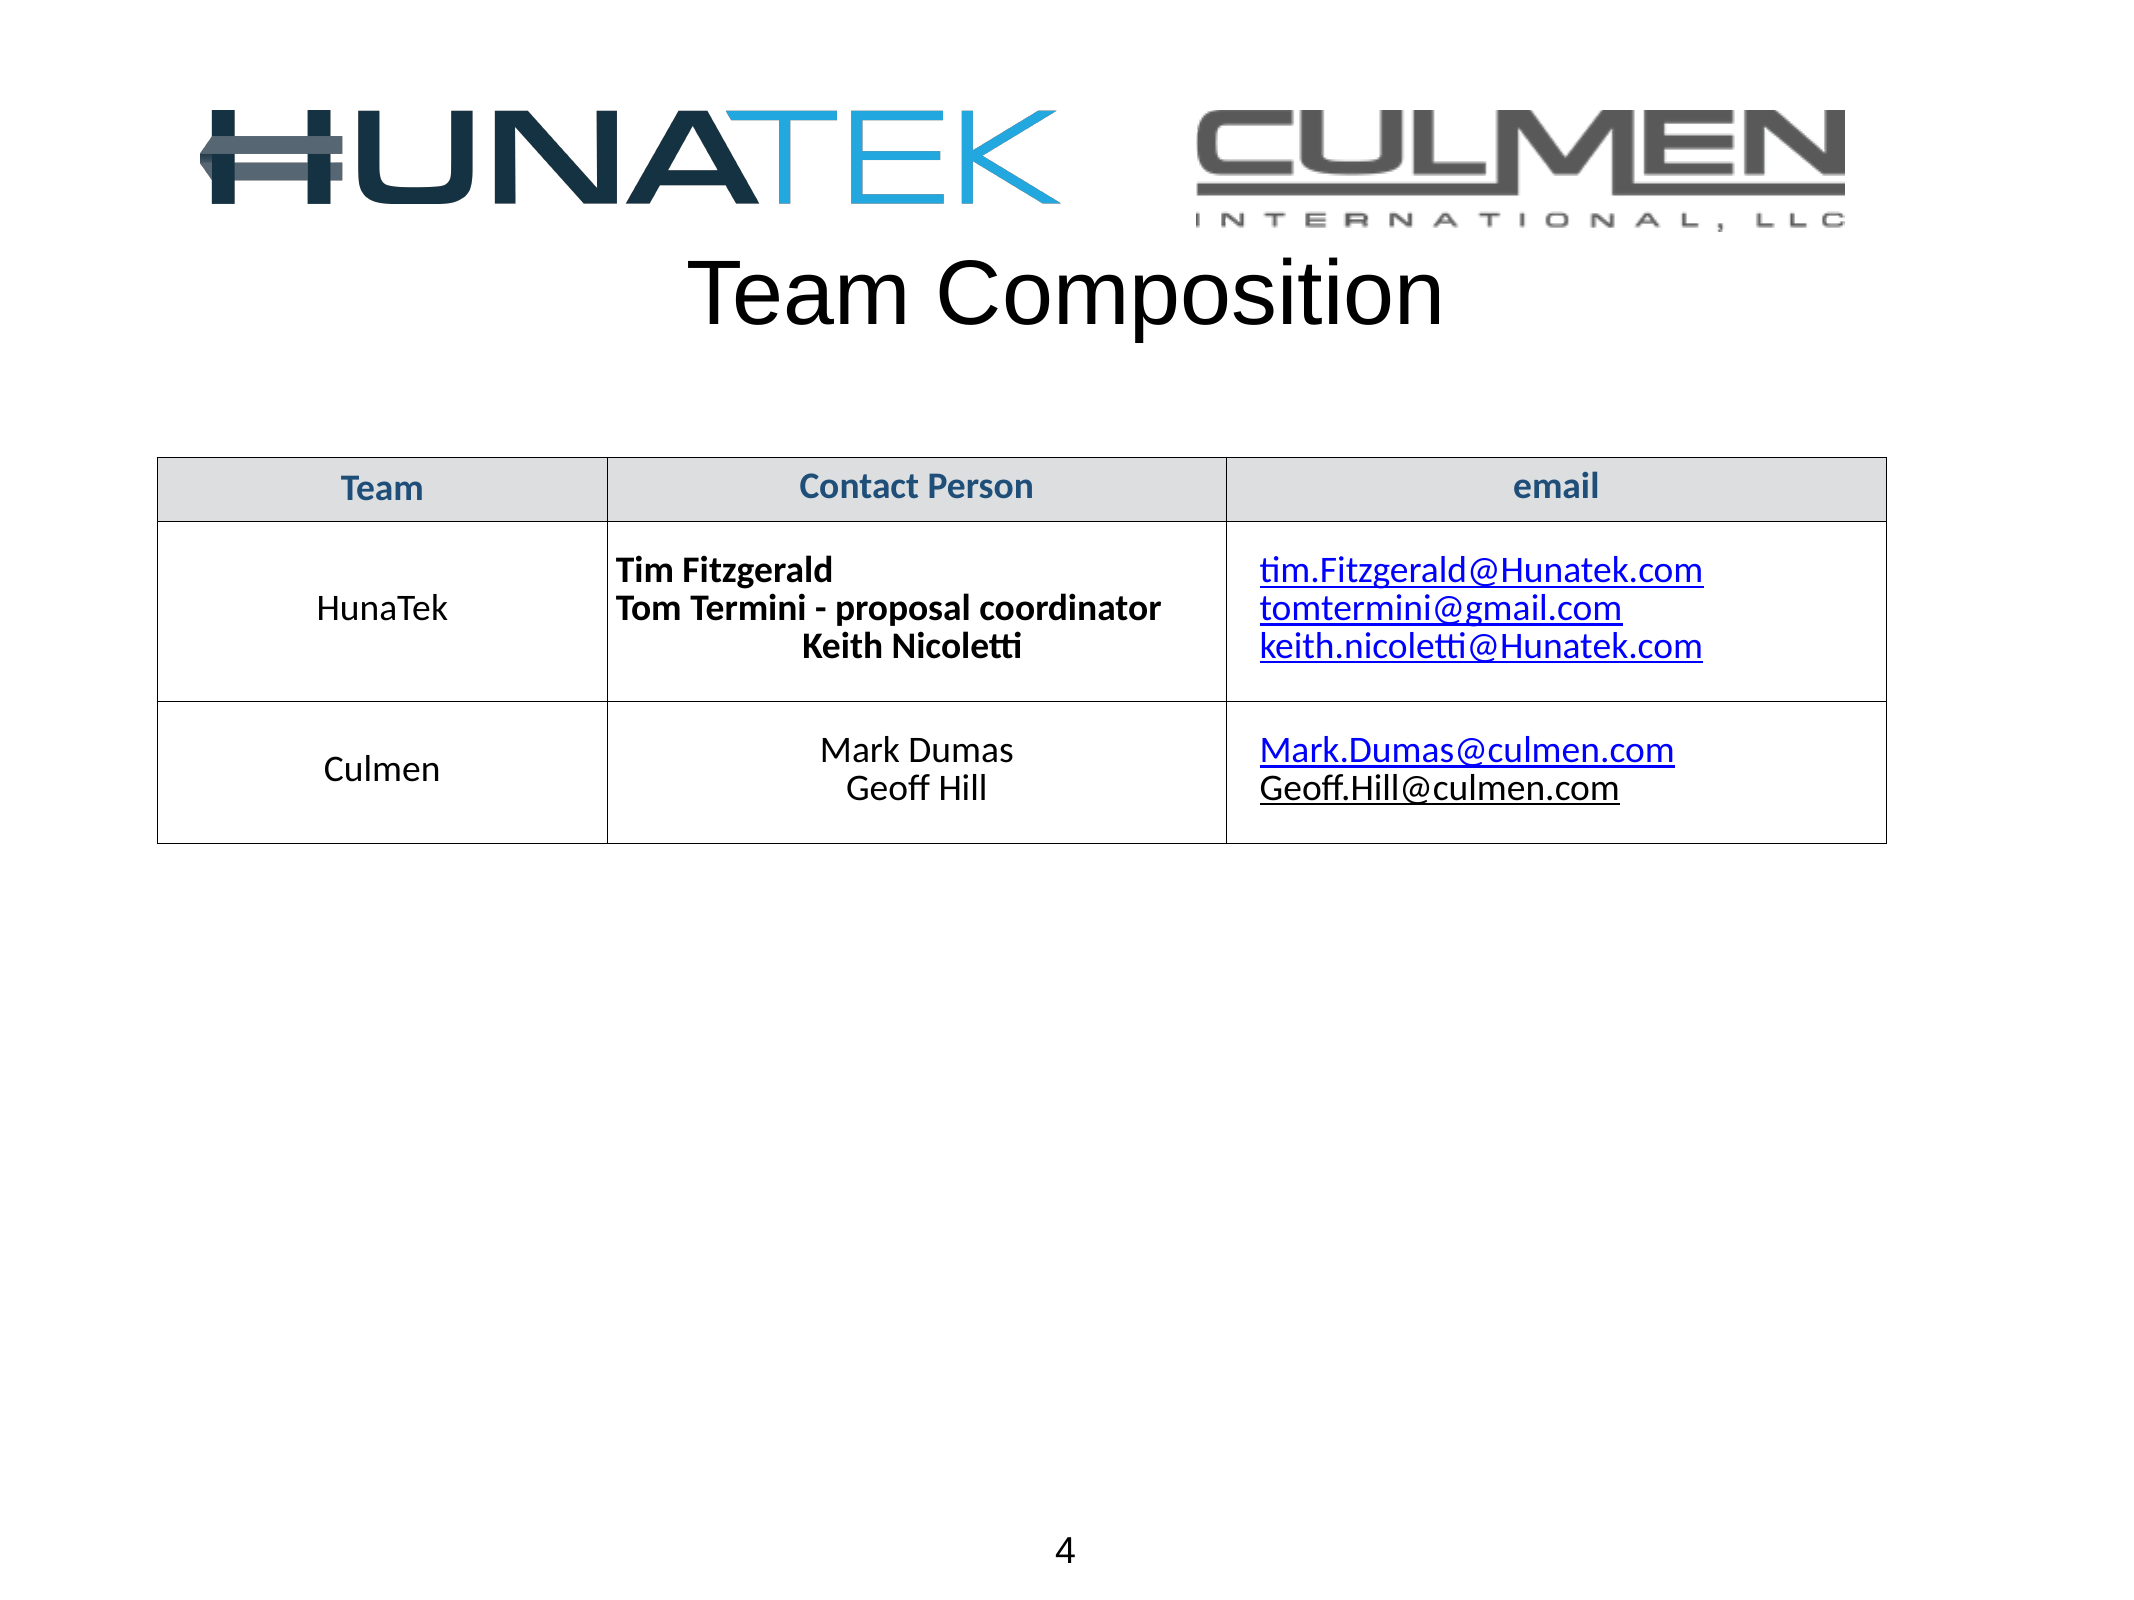

Team Composition
| Team | Contact Person | email |
| --- | --- | --- |
| HunaTek | Tim Fitzgerald Tom Termini - proposal coordinator Keith Nicoletti | tim.Fitzgerald@Hunatek.com tomtermini@gmail.com keith.nicoletti@Hunatek.com |
| Culmen | Mark Dumas Geoff Hill | Mark.Dumas@culmen.com Geoff.Hill@culmen.com |
4